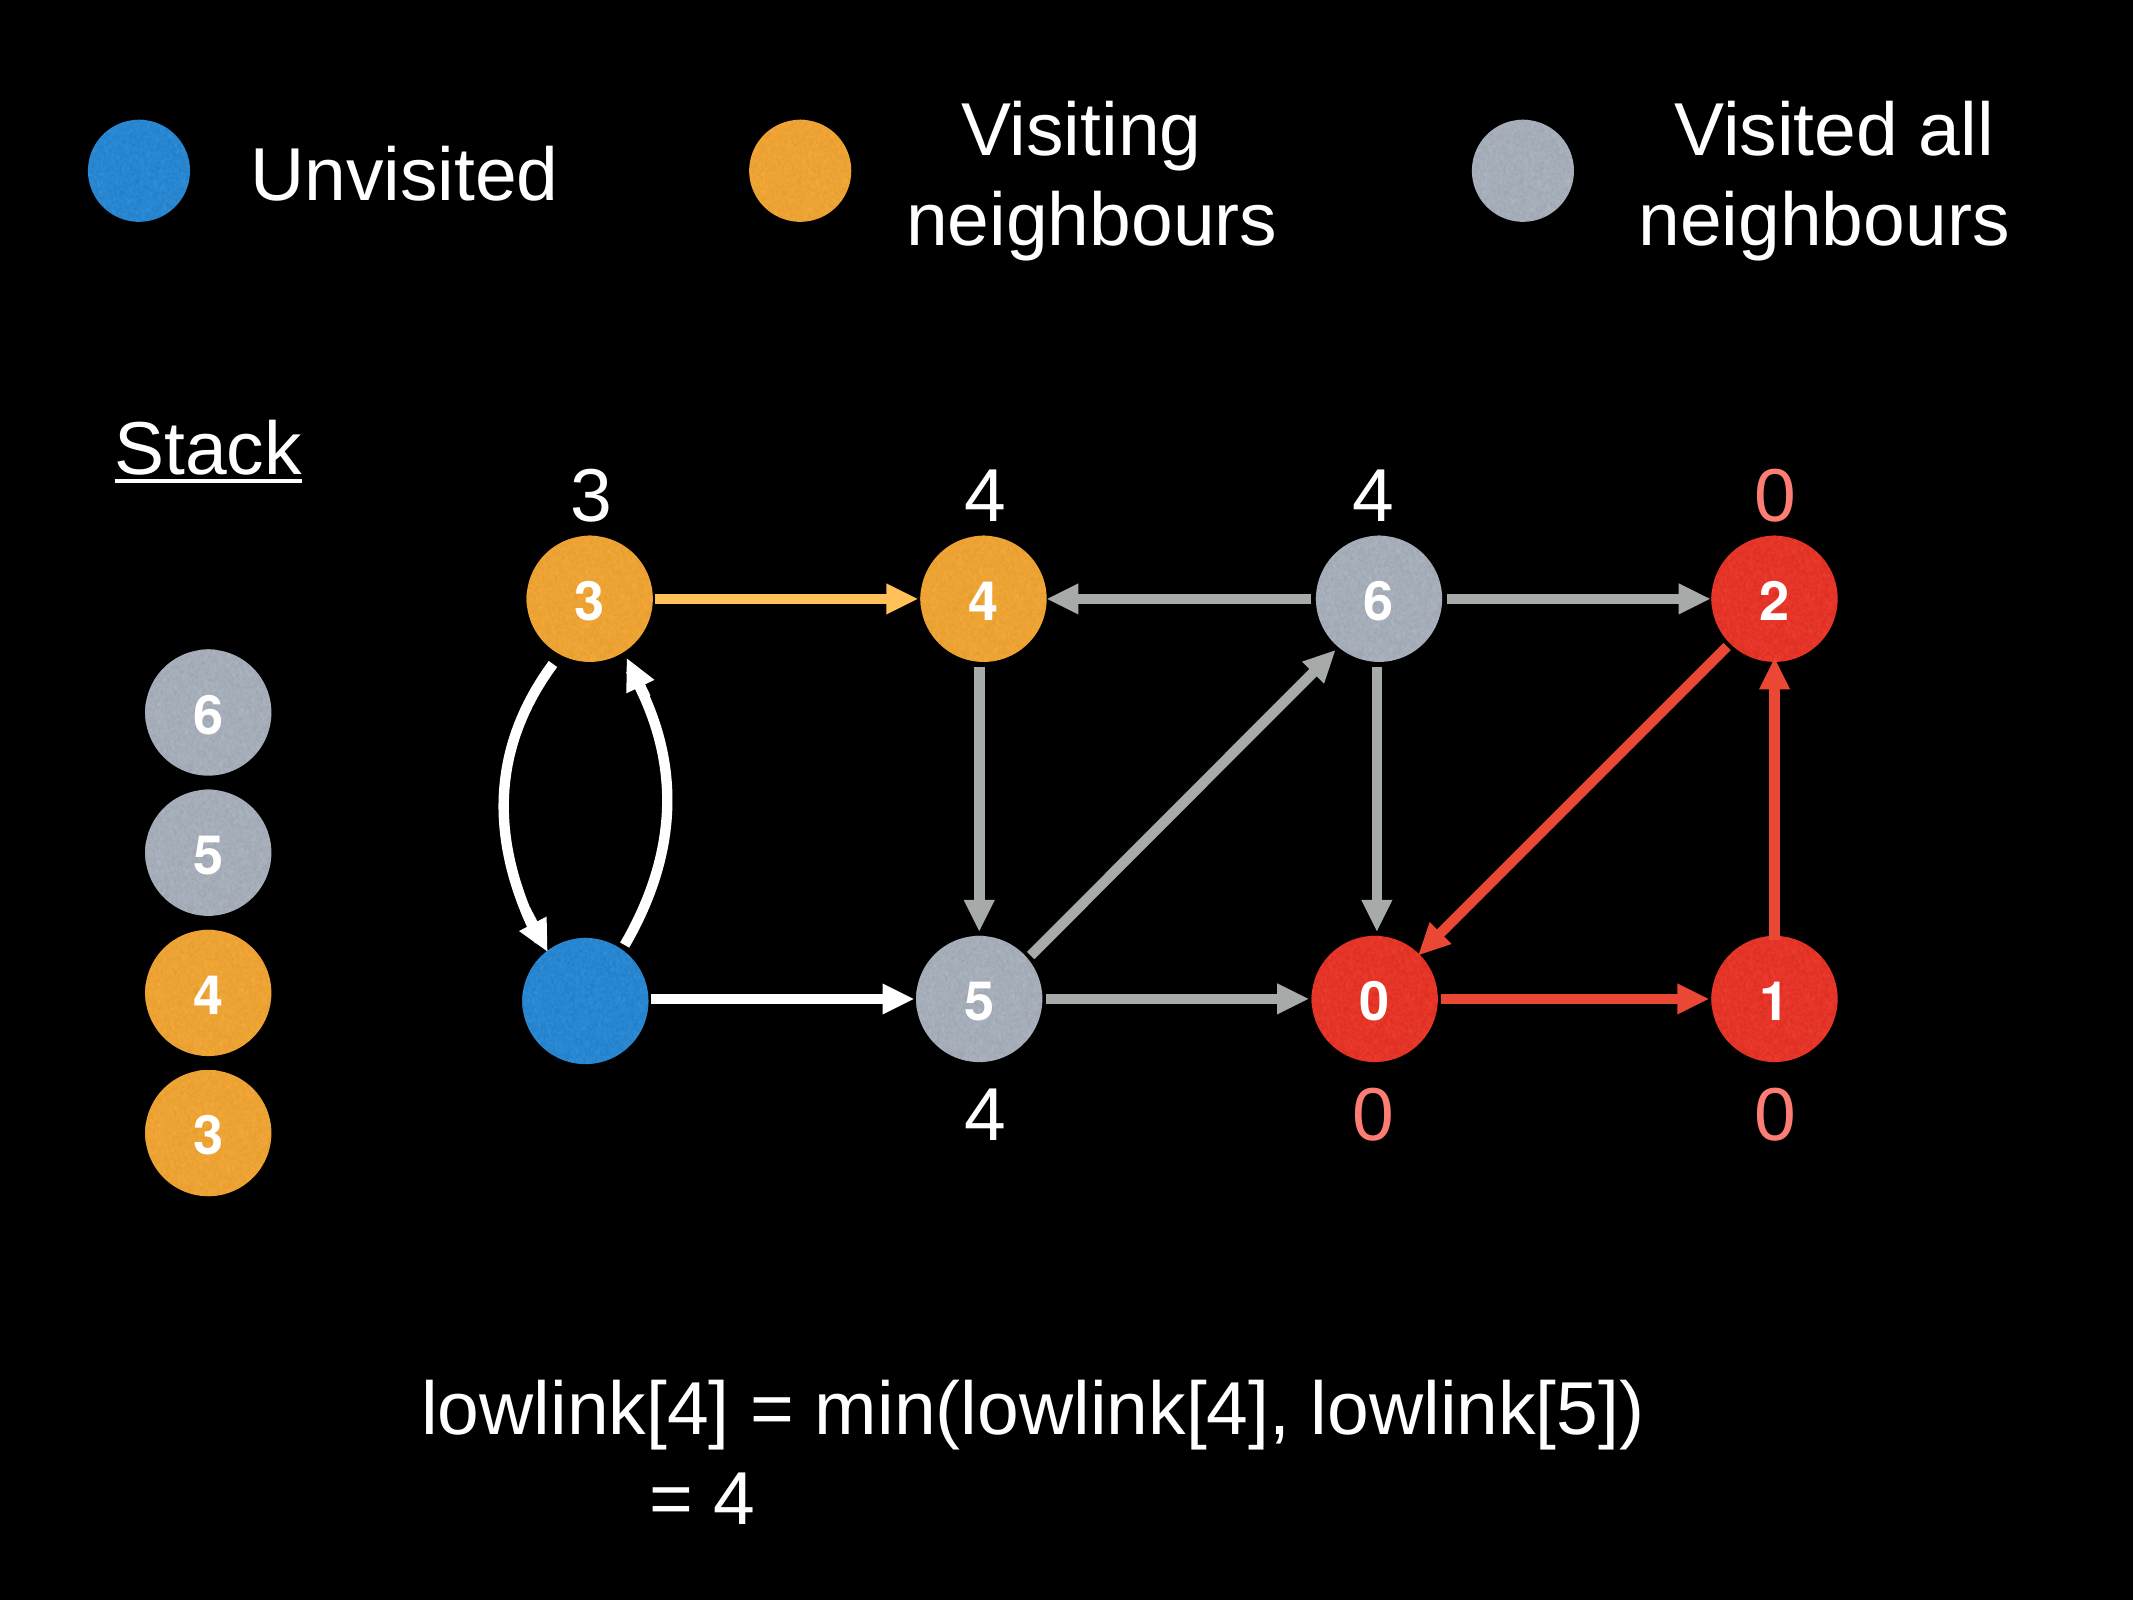

Visiting
 neighbours
Visited all
neighbours
Unvisited

Stack
3
4
4
0
2
6
4
3

1
0
5

6
5
4
4
0
0
3
lowlink[4] = min(lowlink[4], lowlink[5])
           = 4